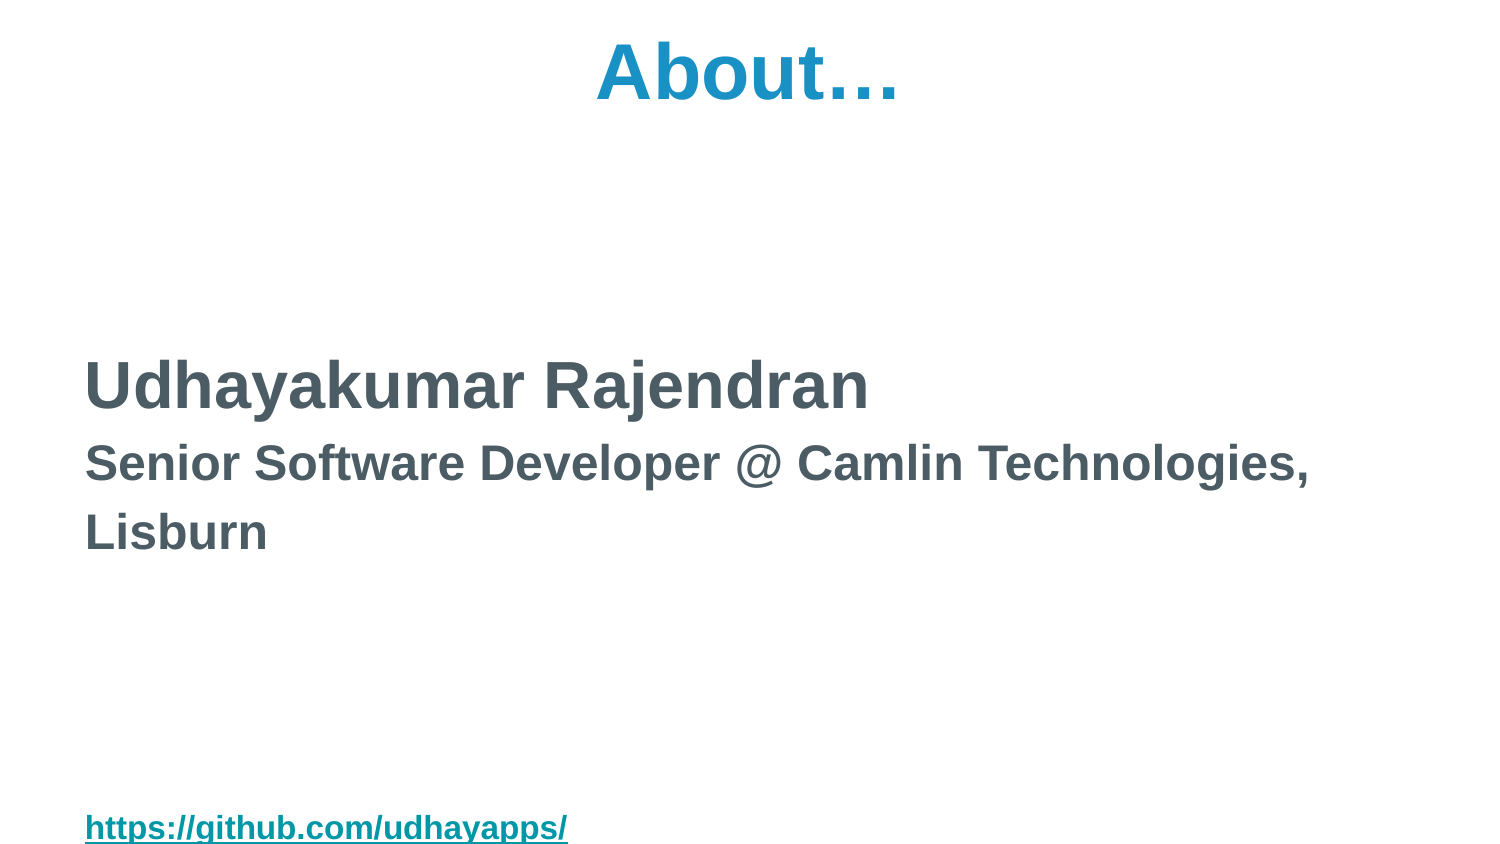

# About…
2

Udhayakumar Rajendran
Senior Software Developer @ Camlin Technologies, Lisburn

https://github.com/udhayapps/
https://www.linkedin.com/in/udhayakumar-rajendran/